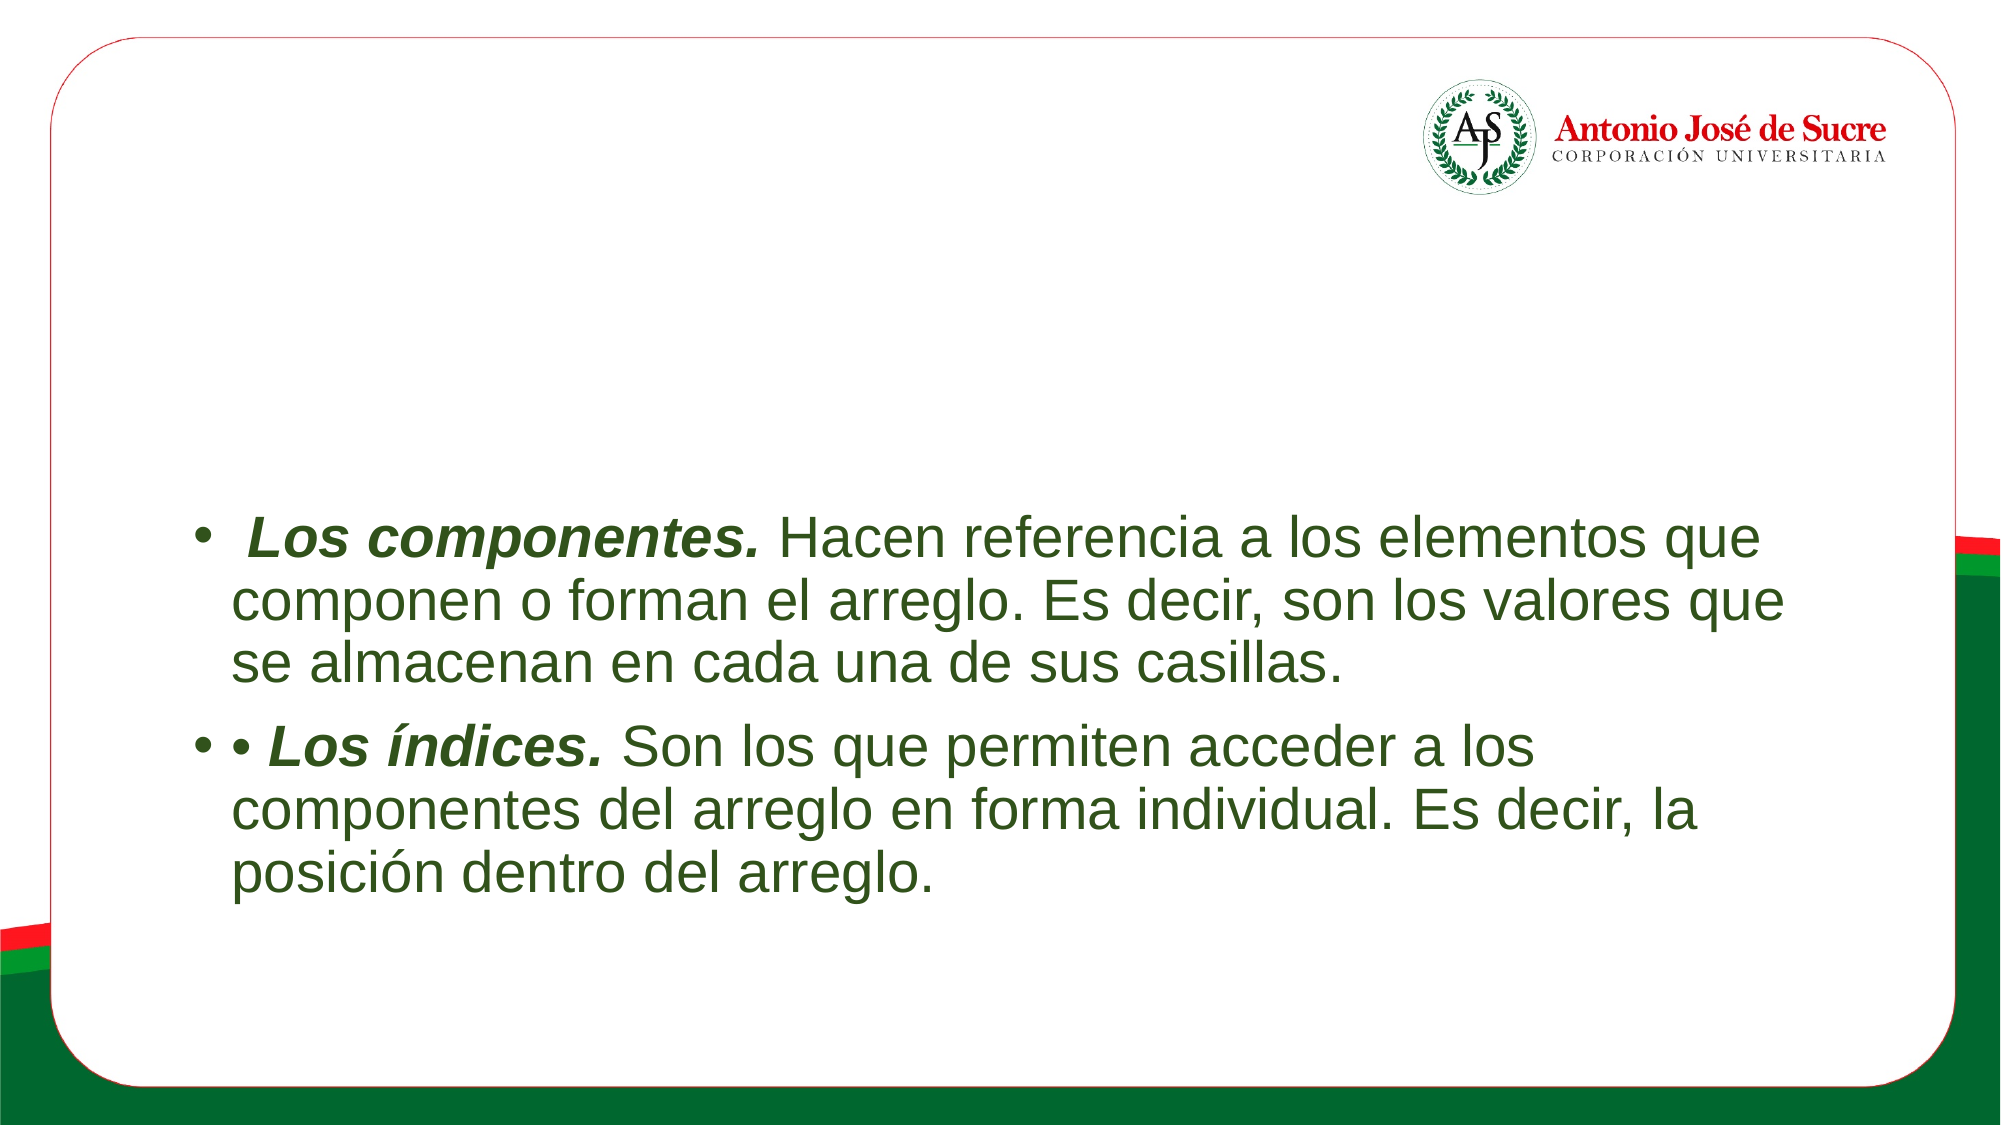

#
 Los componentes. Hacen referencia a los elementos que componen o forman el arreglo. Es decir, son los valores que se almacenan en cada una de sus casillas.
• Los índices. Son los que permiten acceder a los componentes del arreglo en forma individual. Es decir, la posición dentro del arreglo.